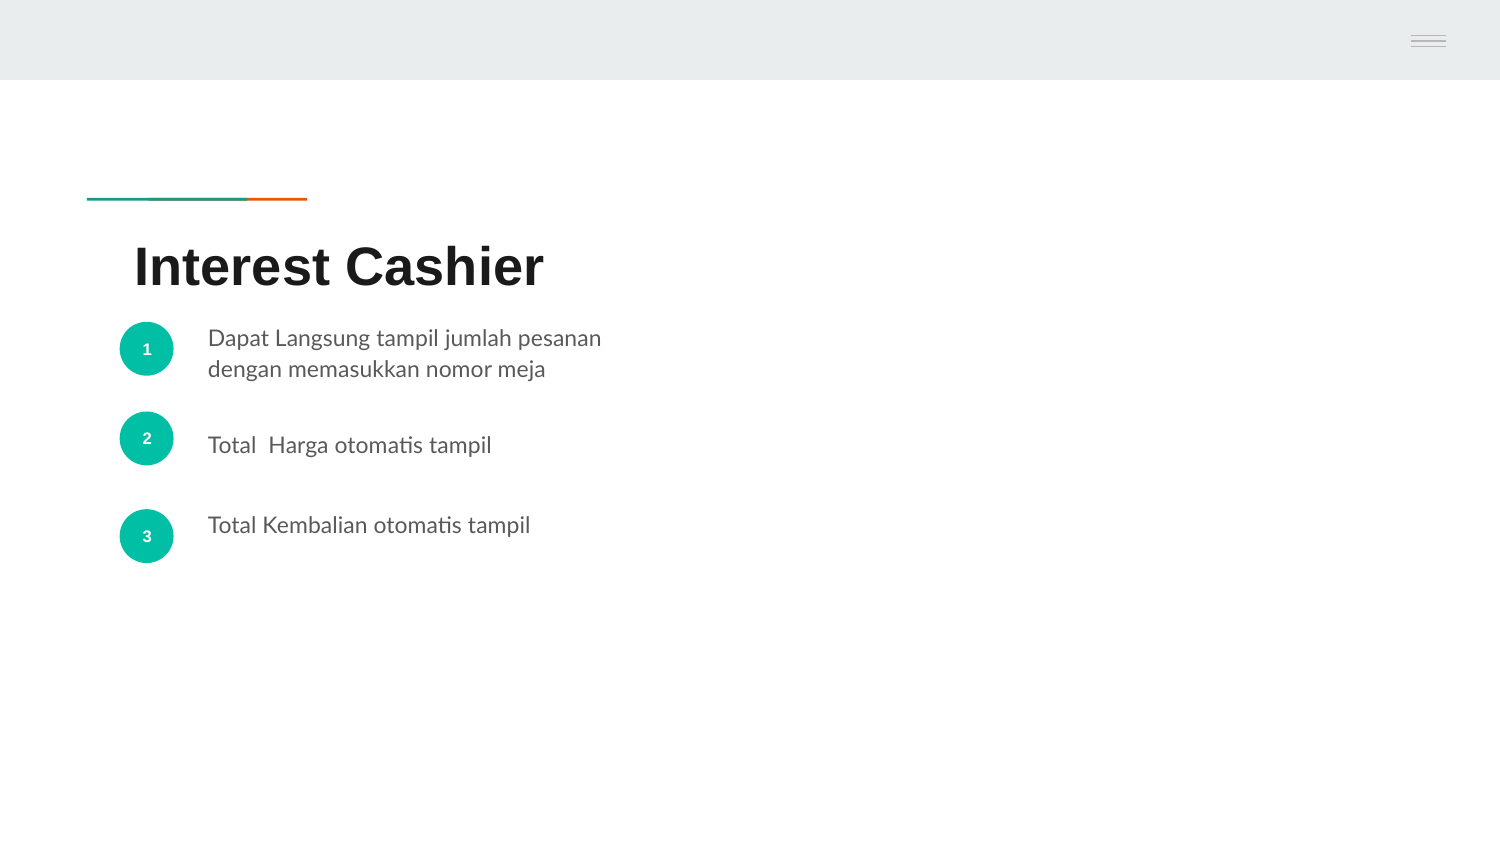

# Interest Cashier
Dapat Langsung tampil jumlah pesanan dengan memasukkan nomor meja
1
2
Total  Harga otomatis tampil
Total Kembalian otomatis tampil
3